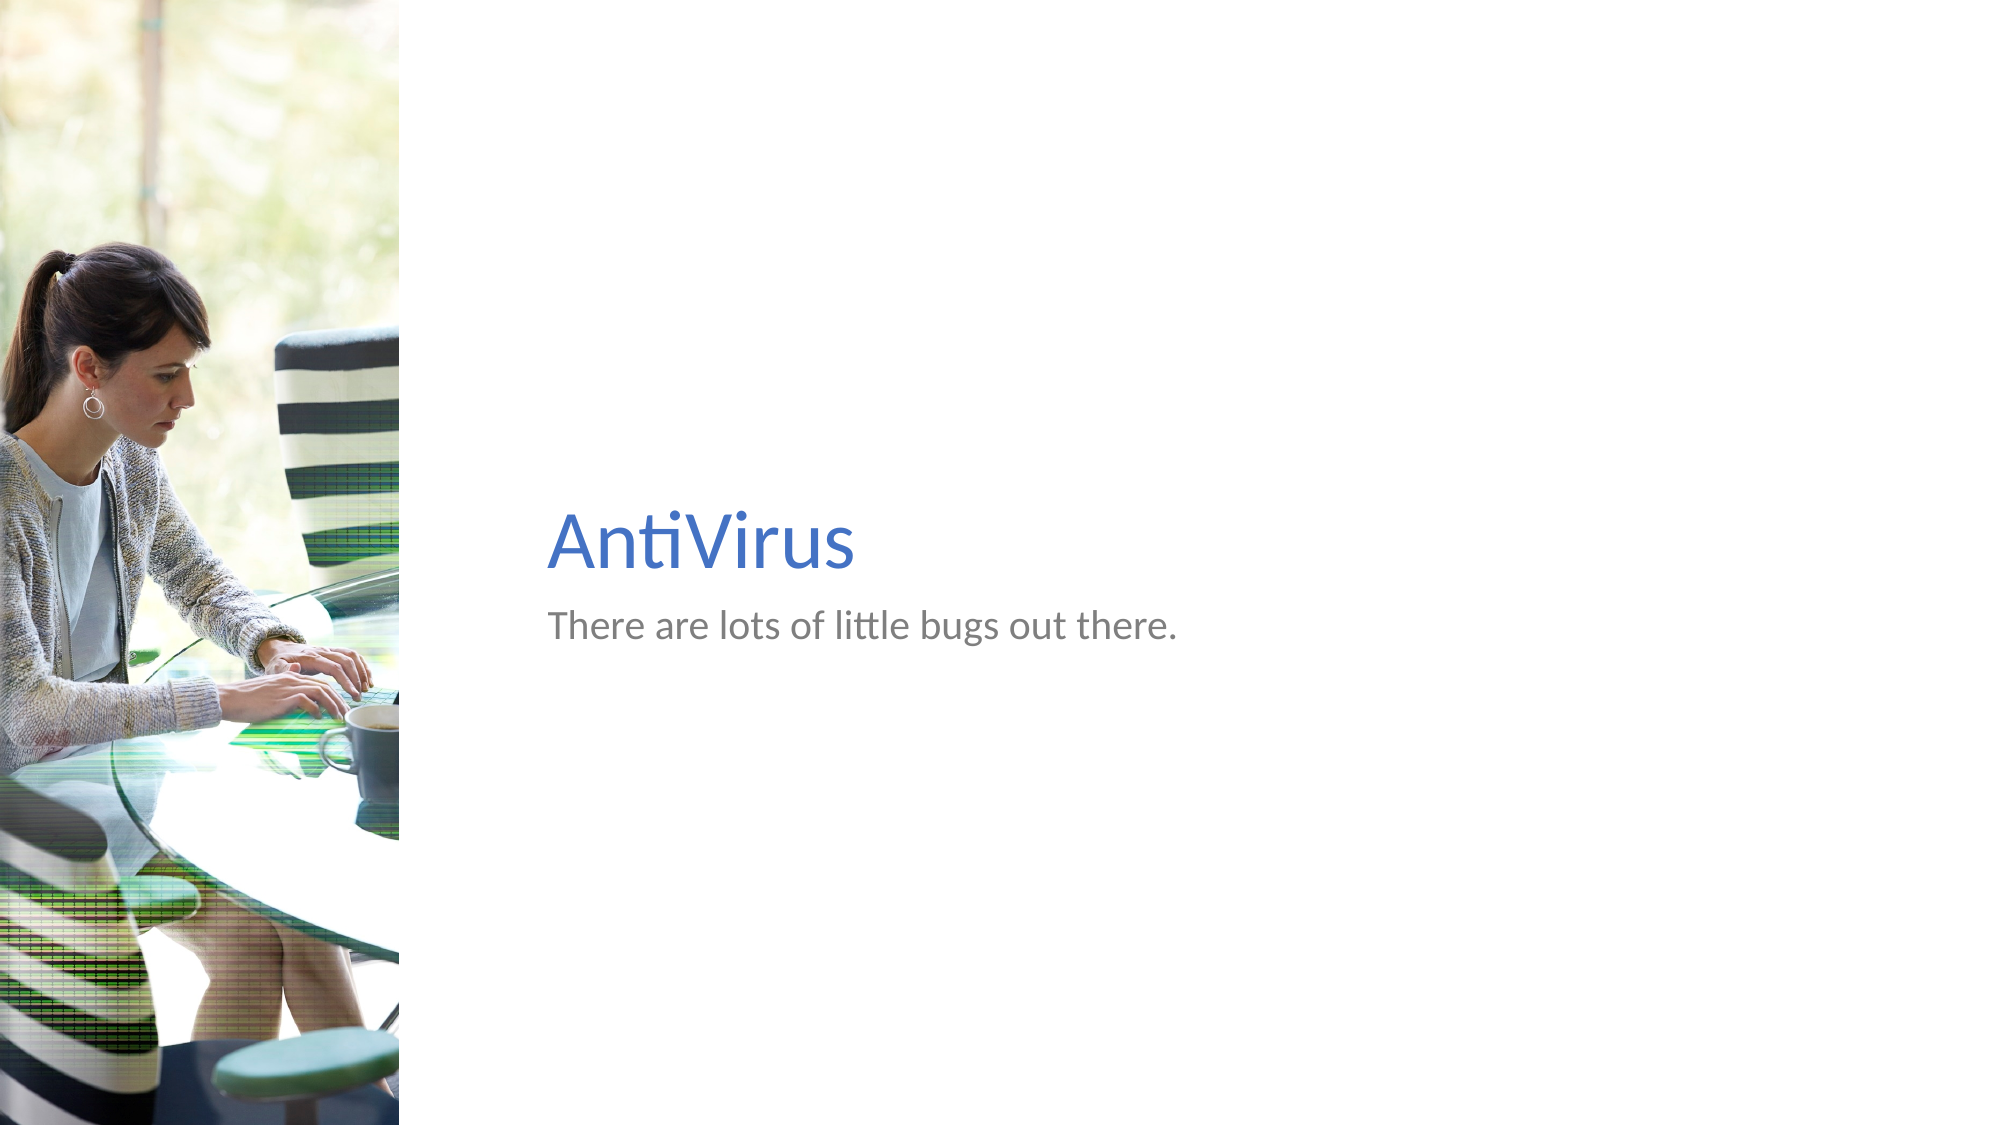

# AntiVirus
There are lots of little bugs out there.